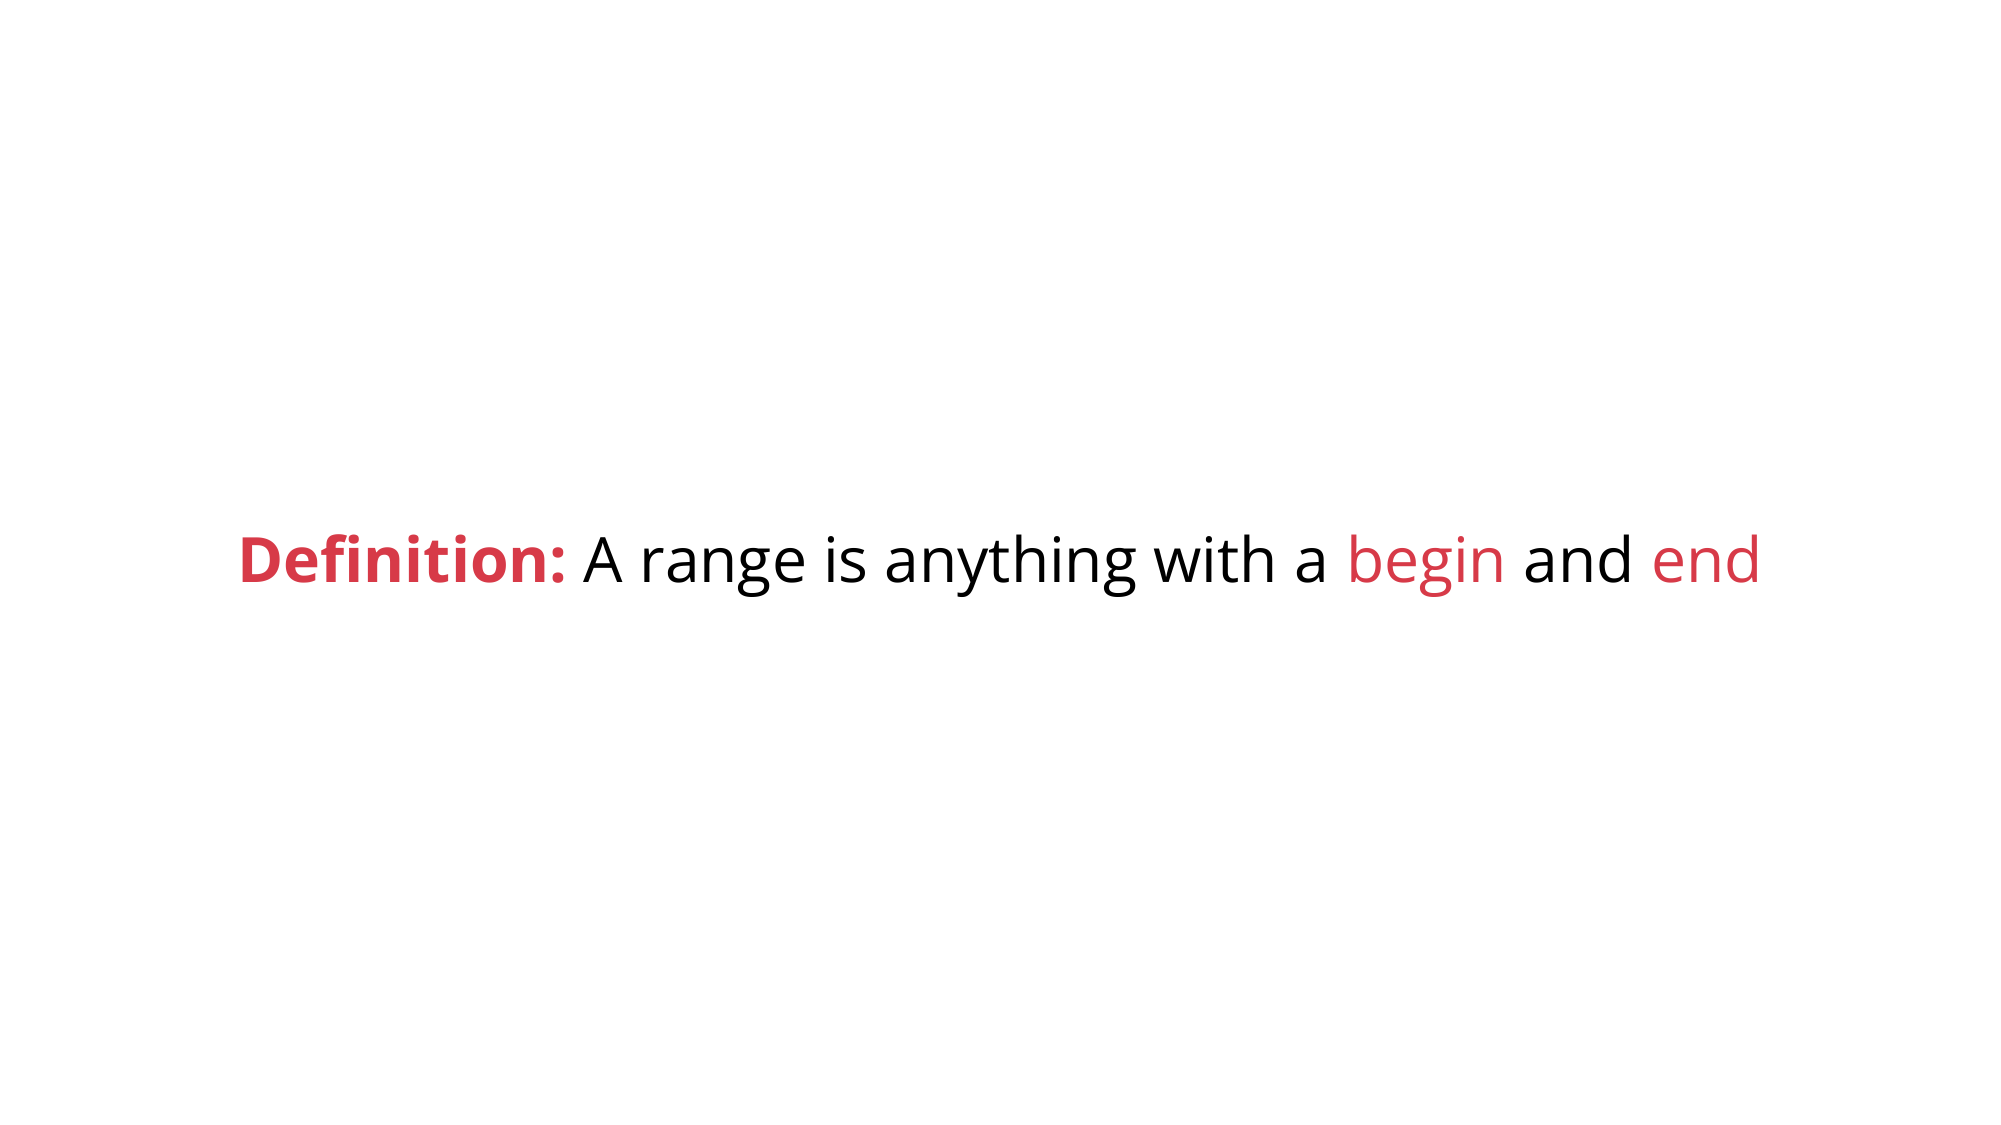

# Definition: A range is anything with a begin and end